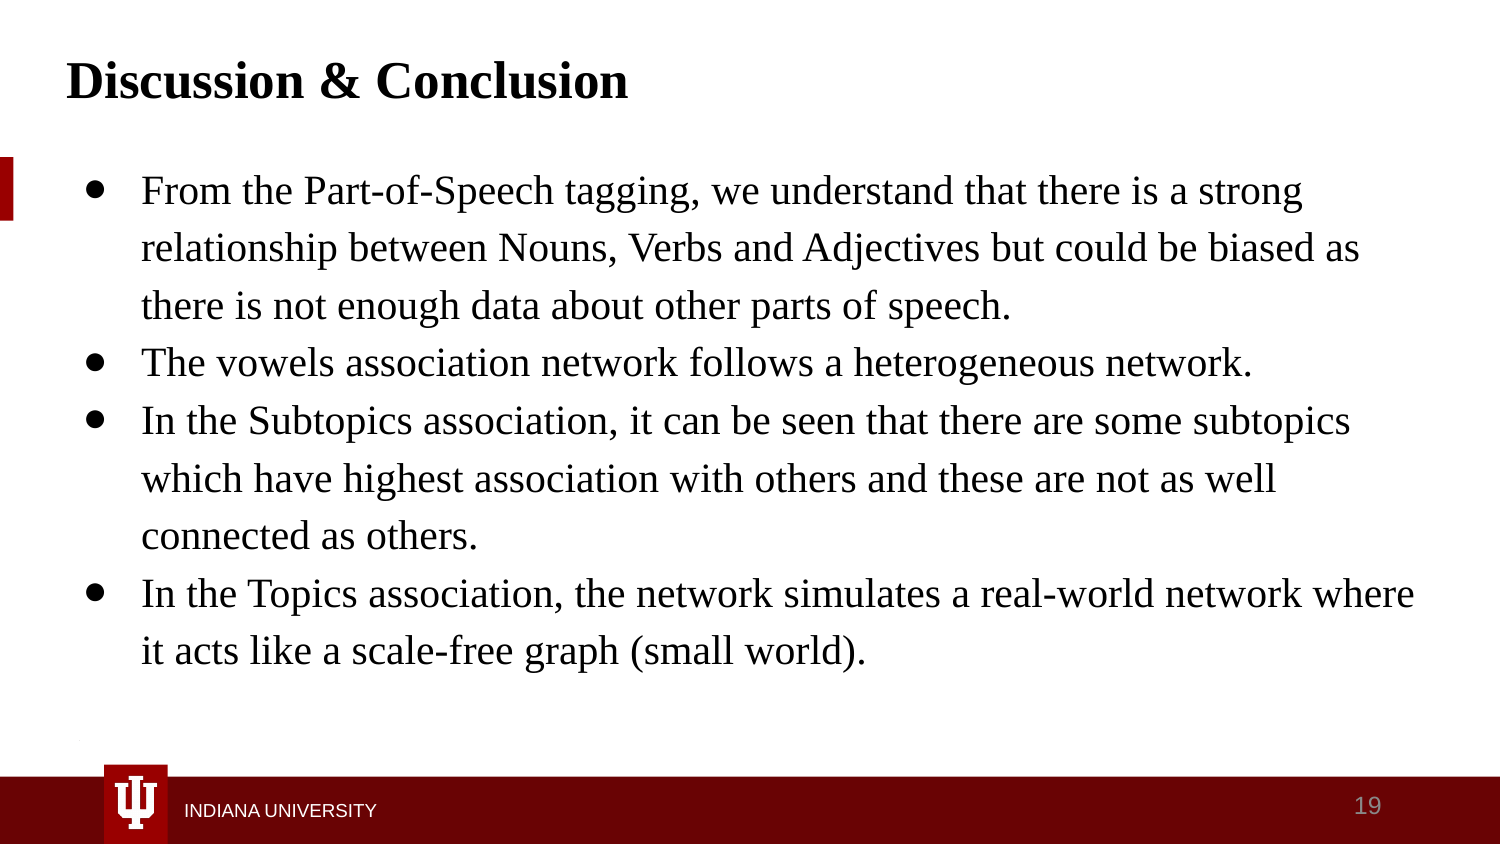

Discussion & Conclusion
From the Part-of-Speech tagging, we understand that there is a strong relationship between Nouns, Verbs and Adjectives but could be biased as there is not enough data about other parts of speech.
The vowels association network follows a heterogeneous network.
In the Subtopics association, it can be seen that there are some subtopics which have highest association with others and these are not as well connected as others.
In the Topics association, the network simulates a real-world network where it acts like a scale-free graph (small world).
19